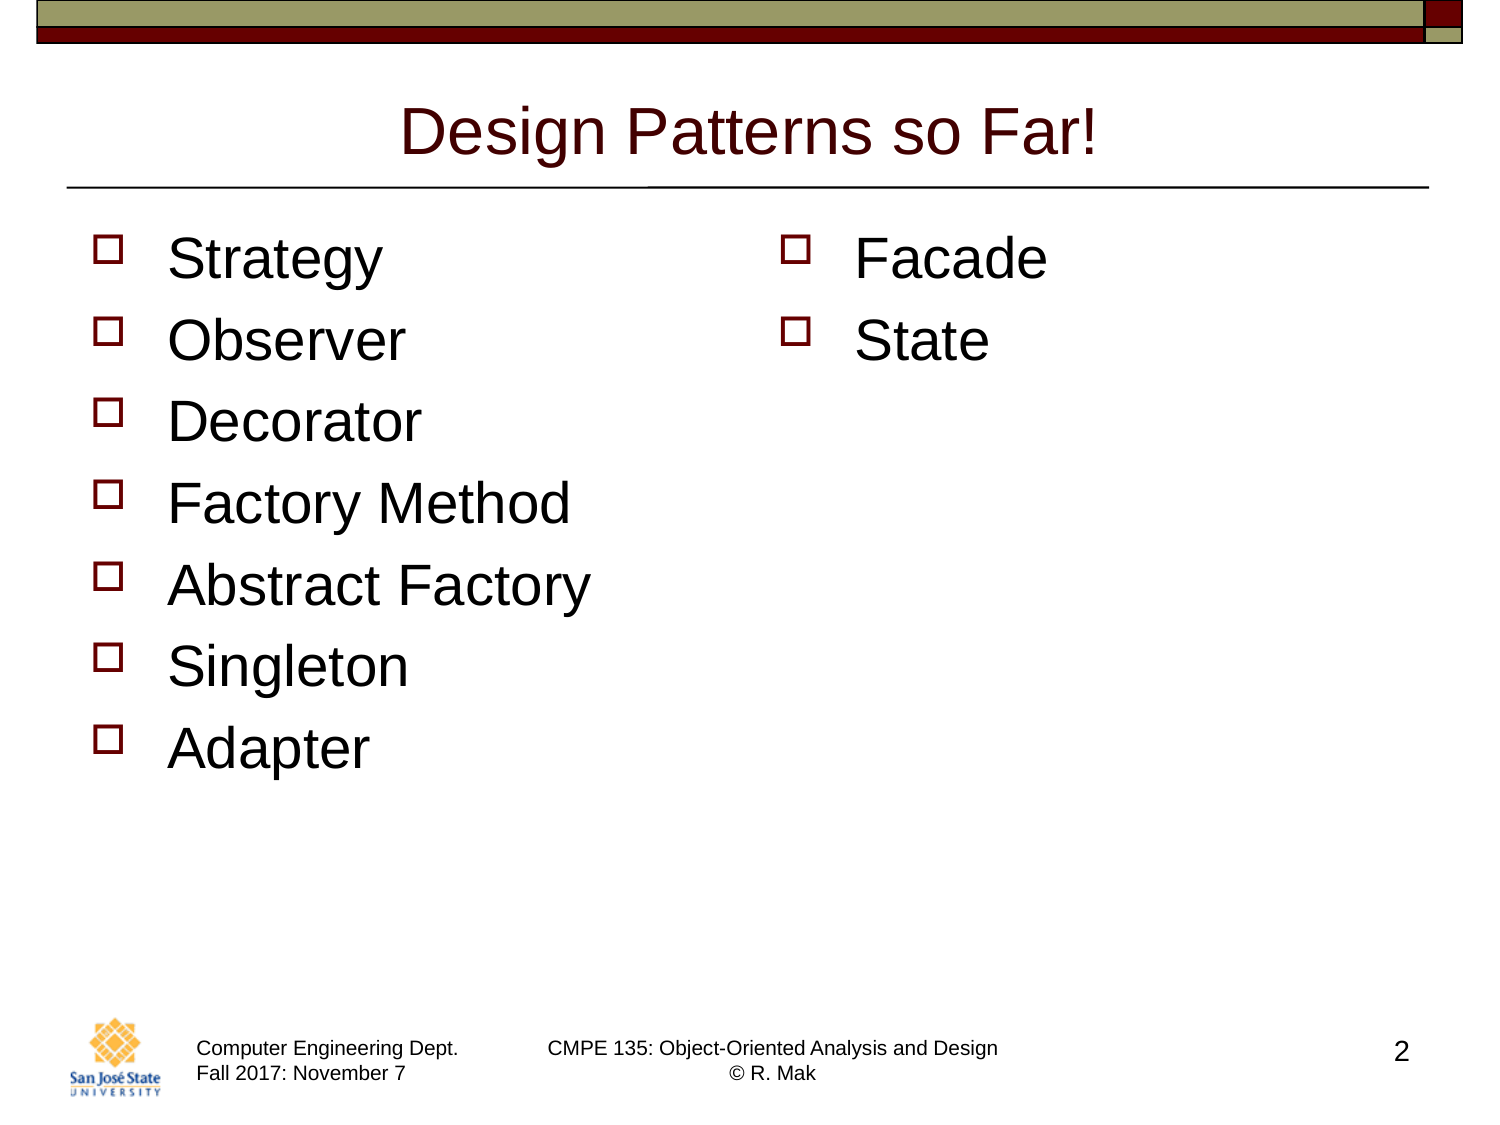

# Design Patterns so Far!
Strategy
Observer
Decorator
Factory Method
Abstract Factory
Singleton
Adapter
Facade
State
2